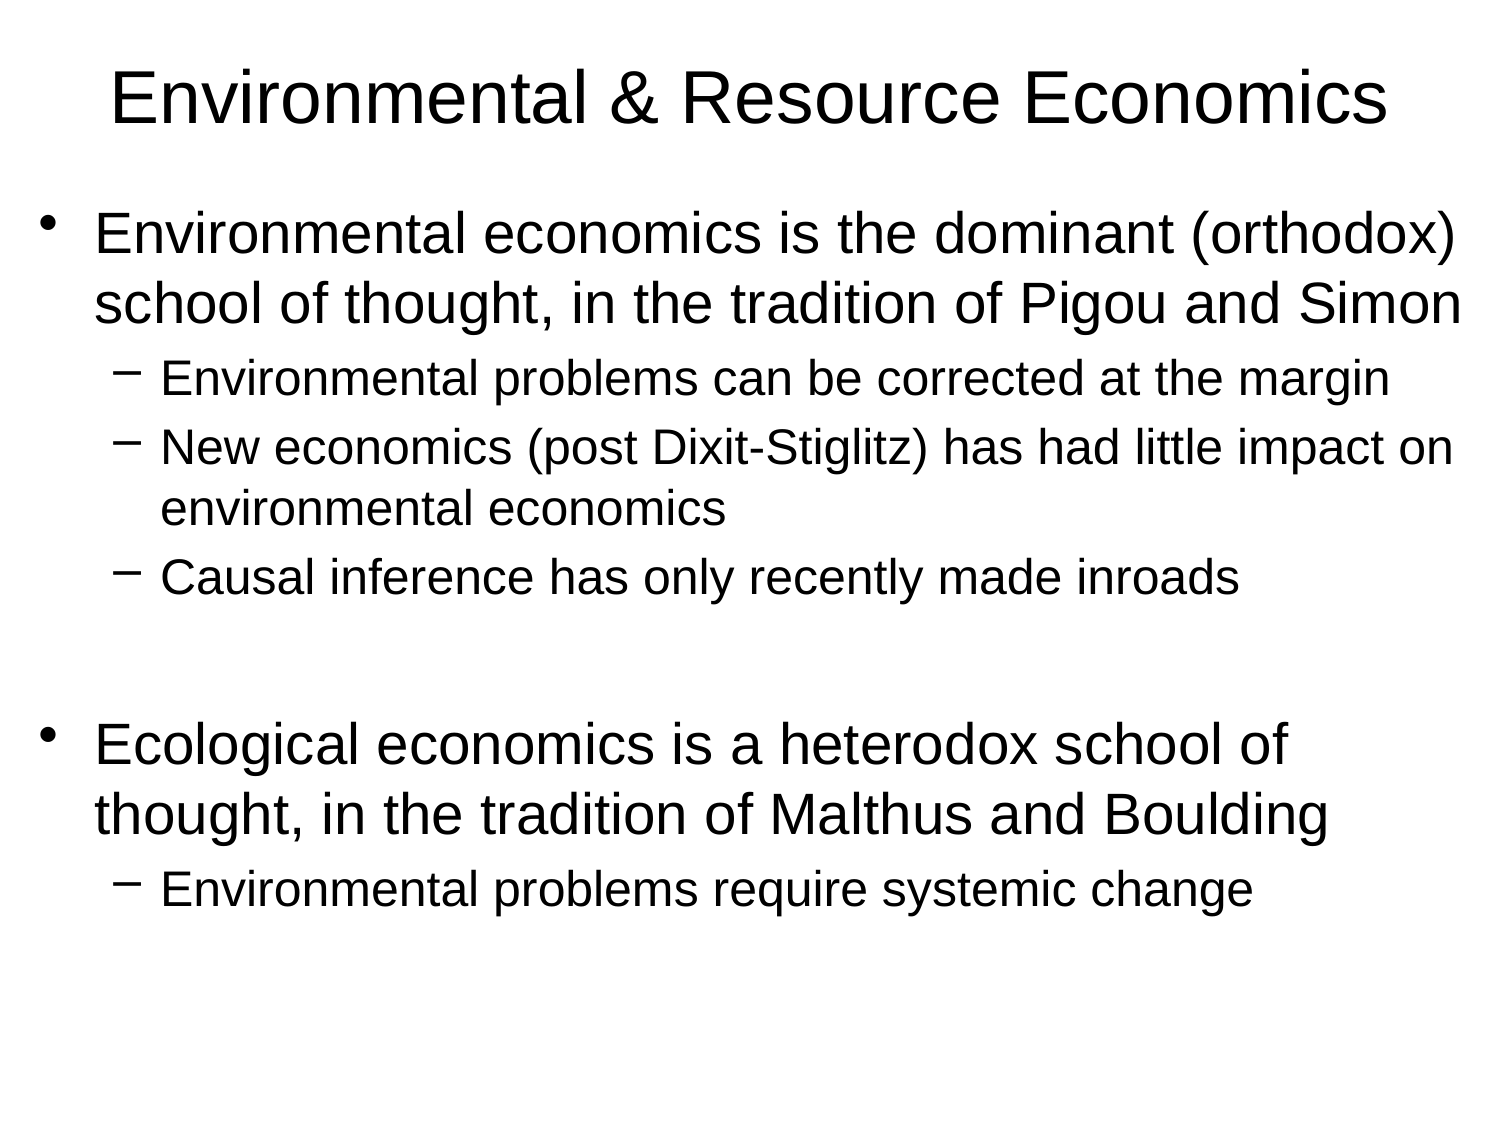

# Environmental & Resource Economics
Environmental economics is the dominant (orthodox) school of thought, in the tradition of Pigou and Simon
Environmental problems can be corrected at the margin
New economics (post Dixit-Stiglitz) has had little impact on environmental economics
Causal inference has only recently made inroads

Ecological economics is a heterodox school of thought, in the tradition of Malthus and Boulding
Environmental problems require systemic change